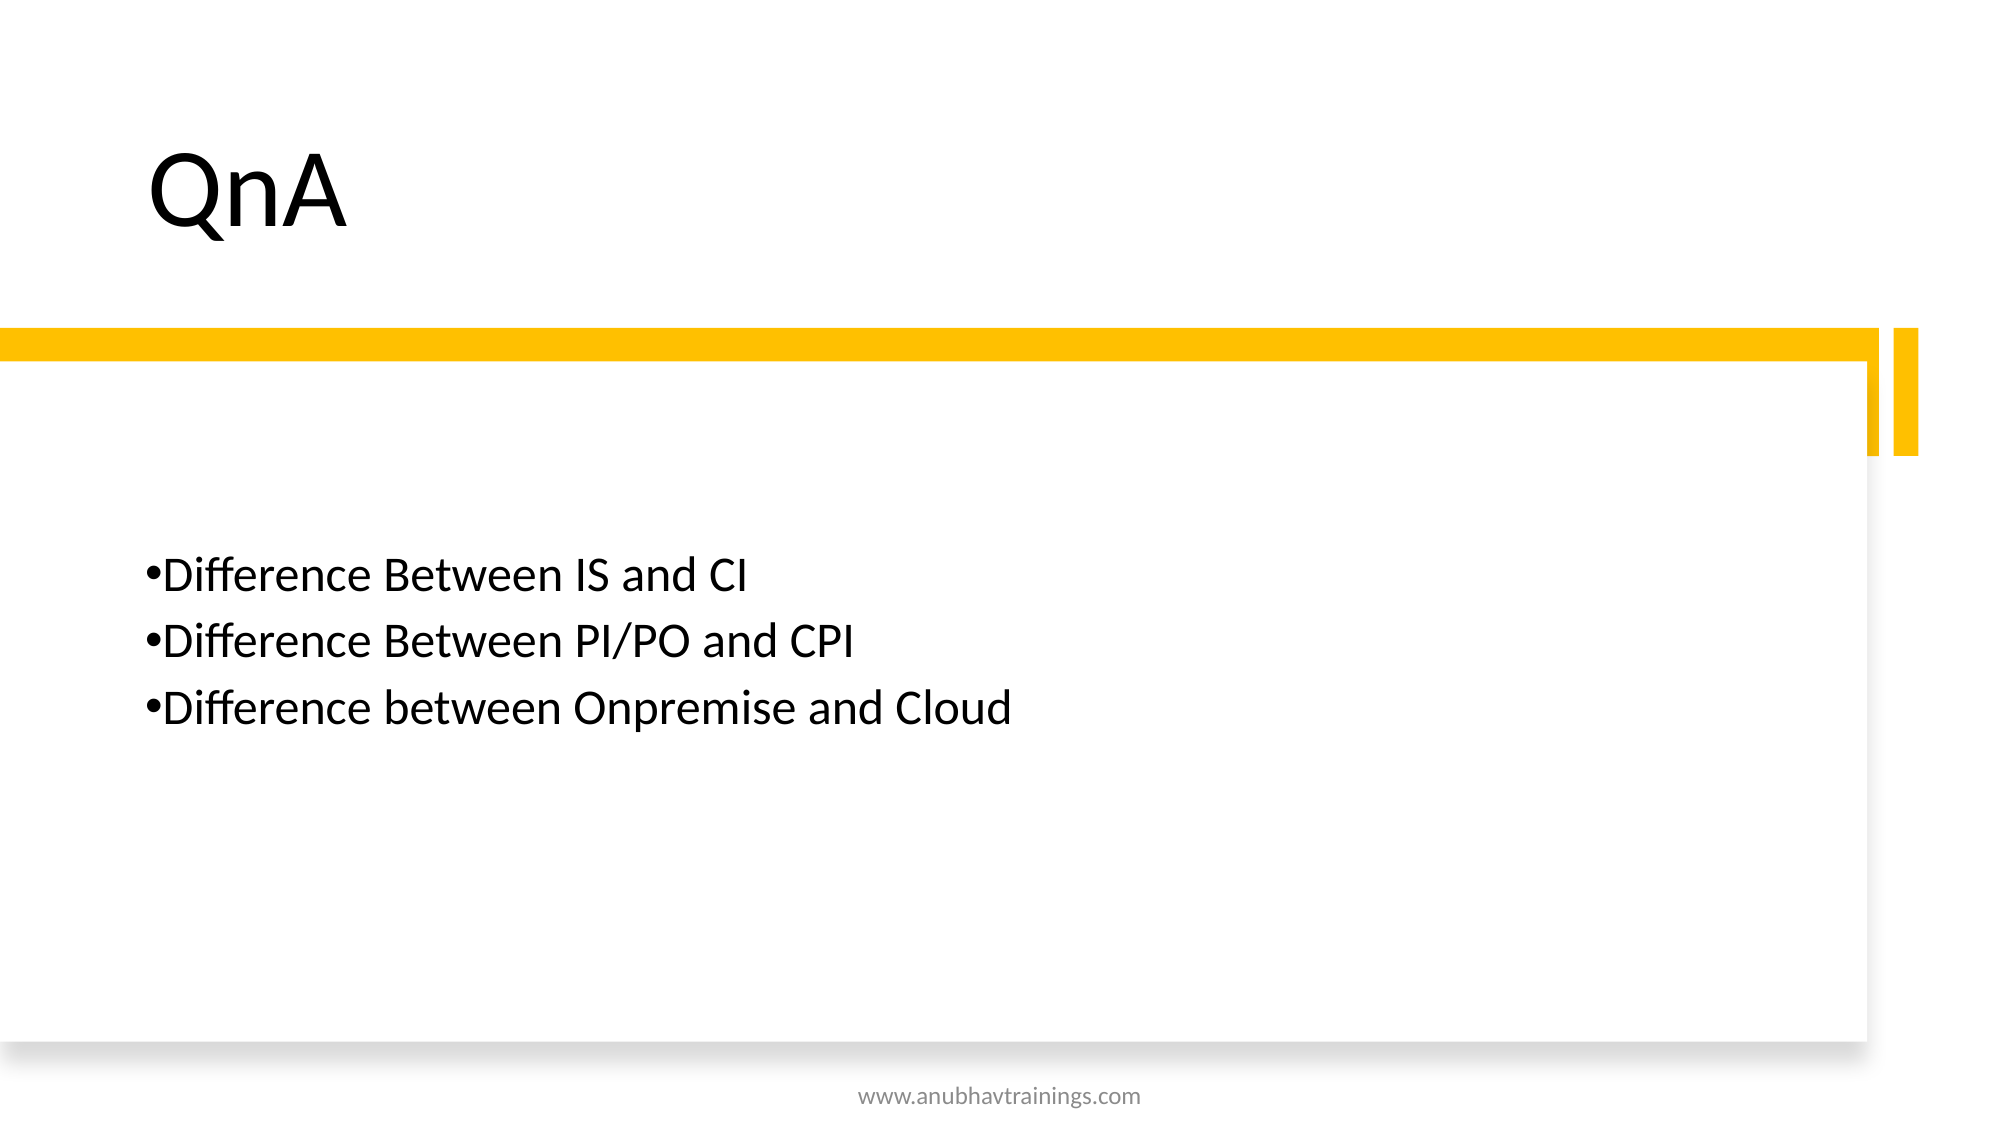

# QnA

Difference Between IS and CI
Difference Between PI/PO and CPI
Difference between Onpremise and Cloud

www.anubhavtrainings.com